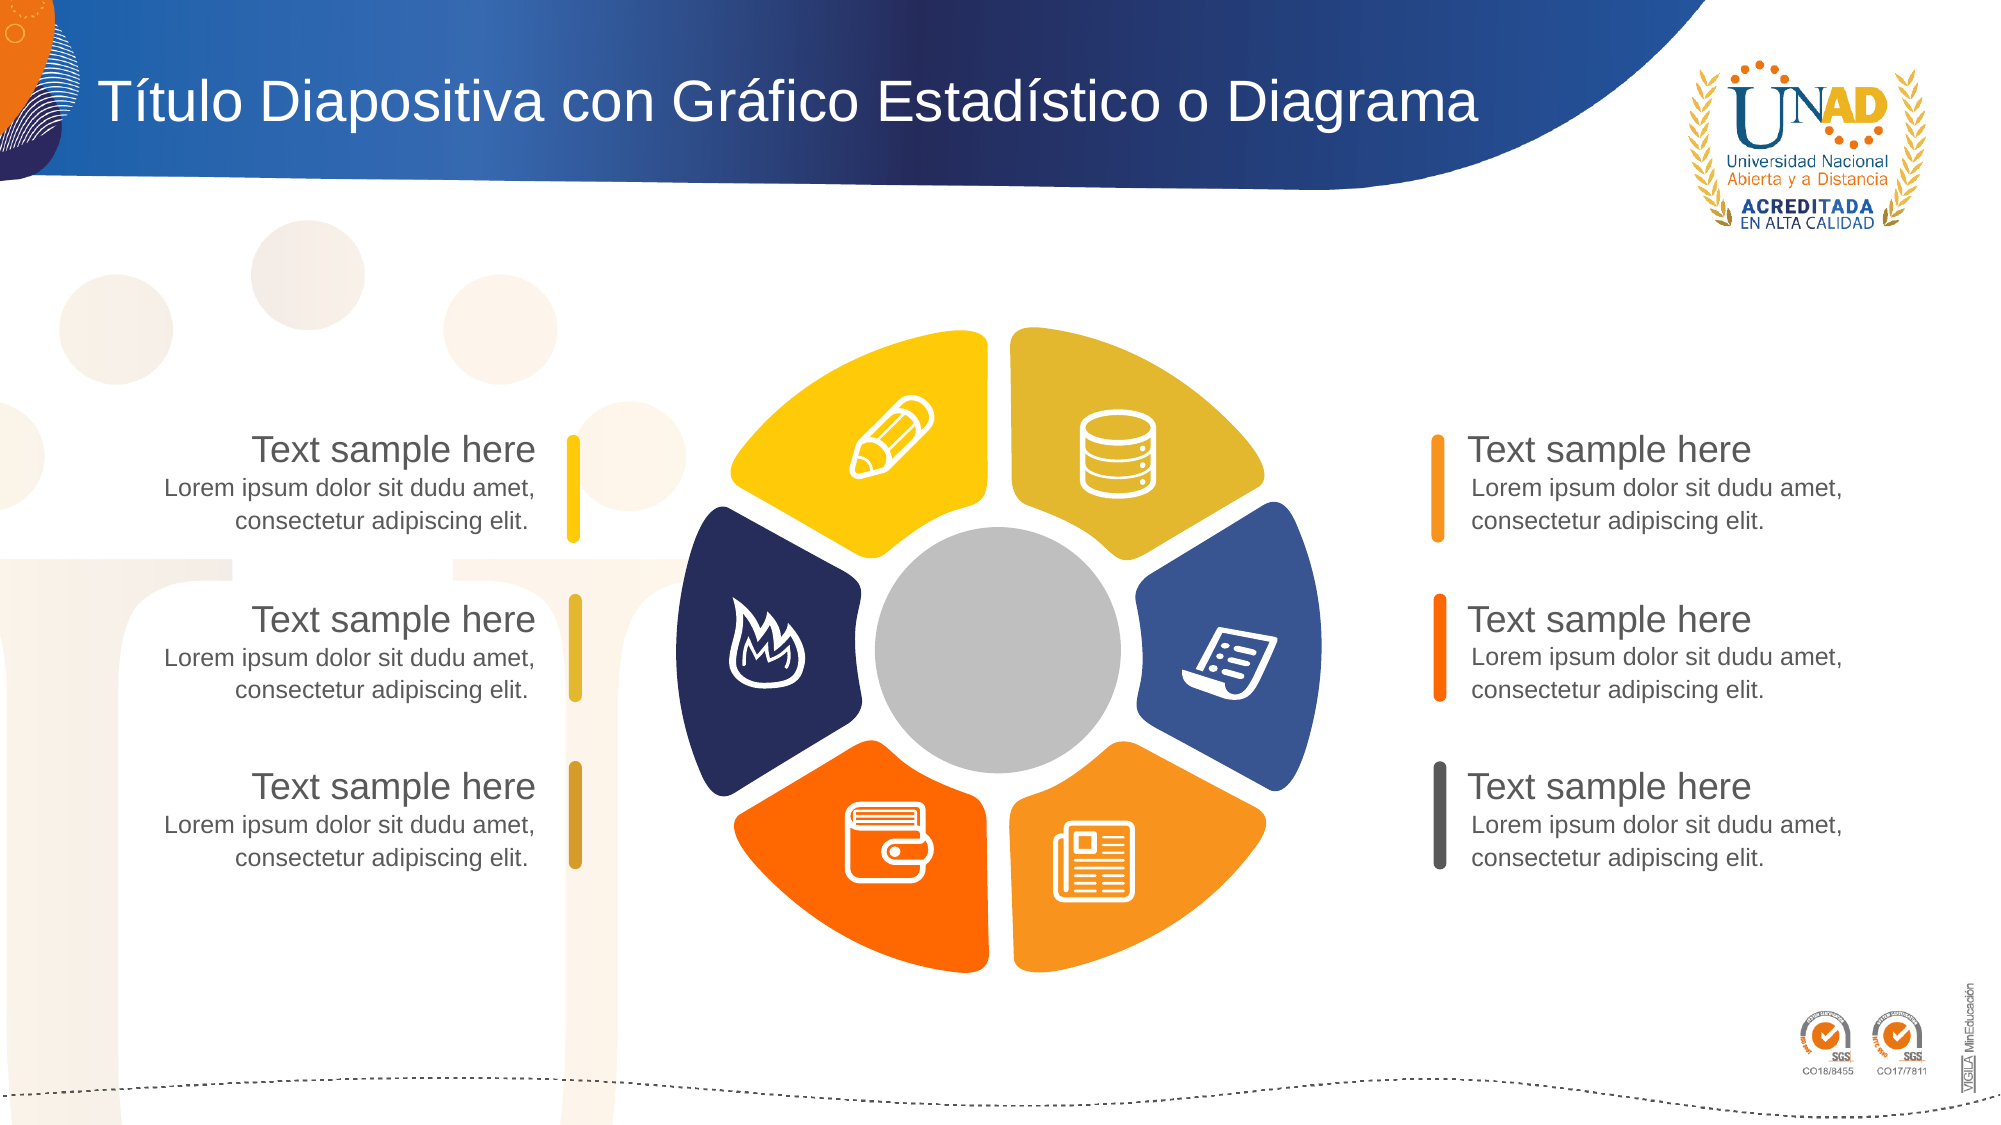

# Título Diapositiva con Gráfico Estadístico o Diagrama

Text sample here
Lorem ipsum dolor sit dudu amet, consectetur adipiscing elit.
Text sample here
Lorem ipsum dolor sit dudu amet, consectetur adipiscing elit.

Text sample here
Lorem ipsum dolor sit dudu amet, consectetur adipiscing elit.
Text sample here
Lorem ipsum dolor sit dudu amet, consectetur adipiscing elit.

Text sample here
Lorem ipsum dolor sit dudu amet, consectetur adipiscing elit.
Text sample here
Lorem ipsum dolor sit dudu amet, consectetur adipiscing elit.